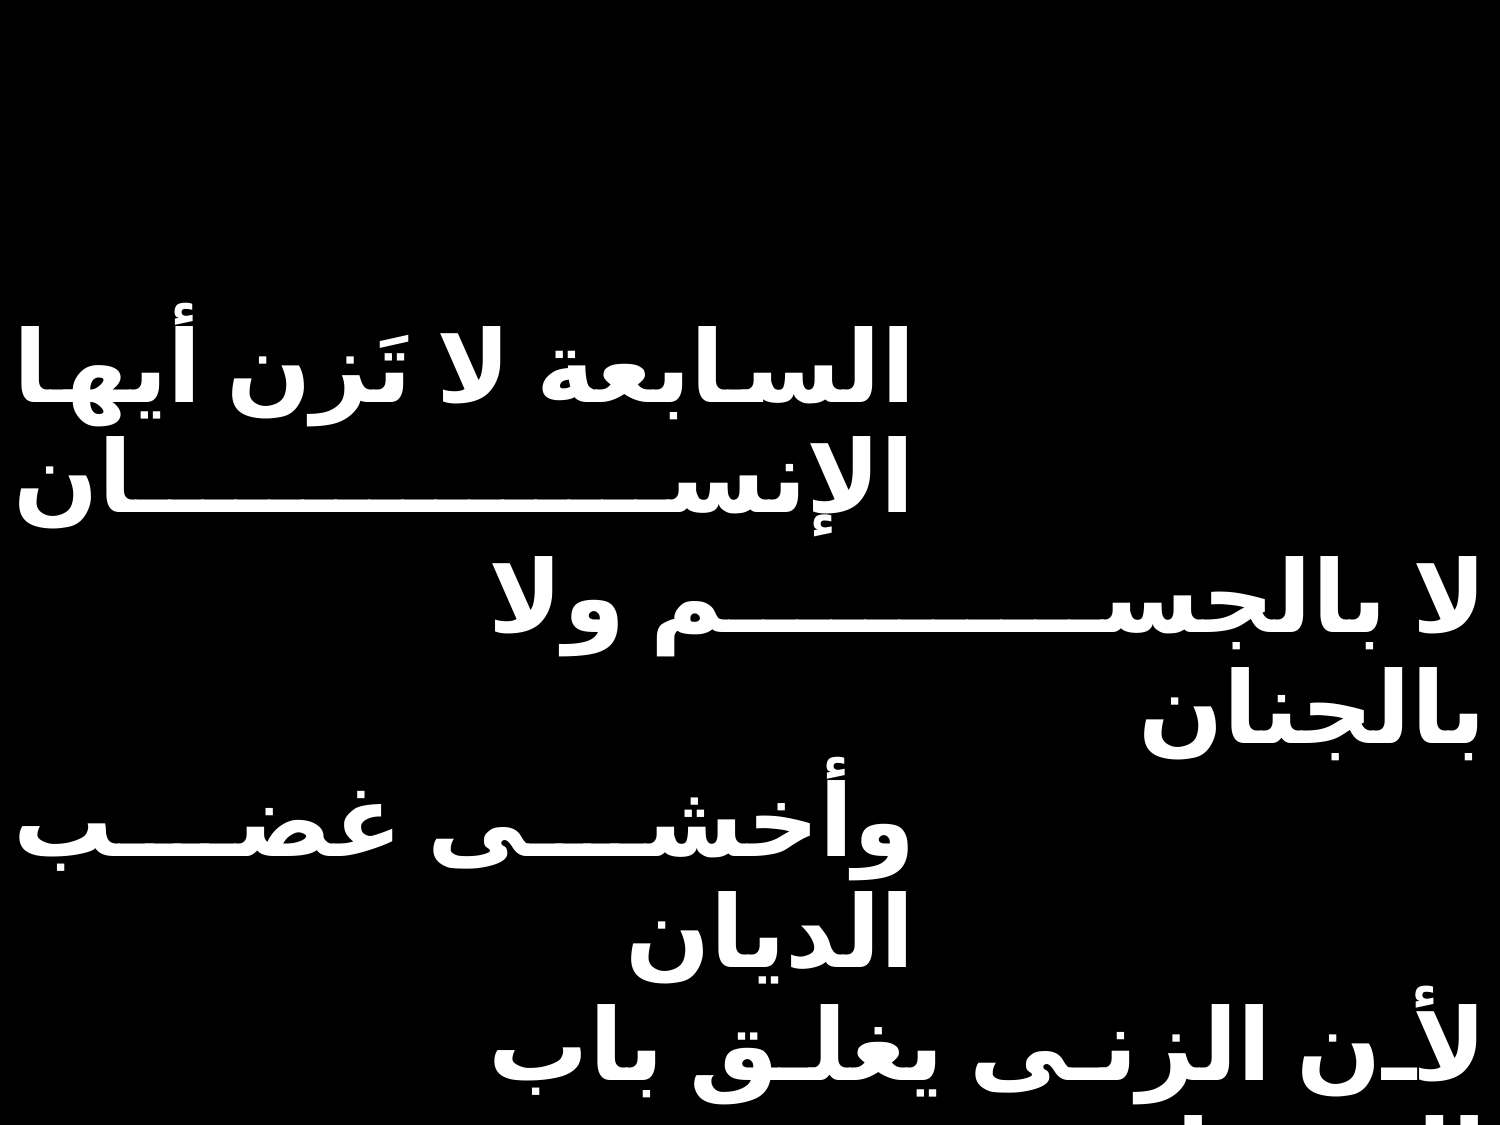

| السابعة لا تَزن أيها الإنسان |  |  |
| --- | --- | --- |
|  | لا بالجسم ولا بالجنان |  |
| وأخشى غضب الديان |  |  |
|  | لأن الزنى يغلق باب الرحمات |  |